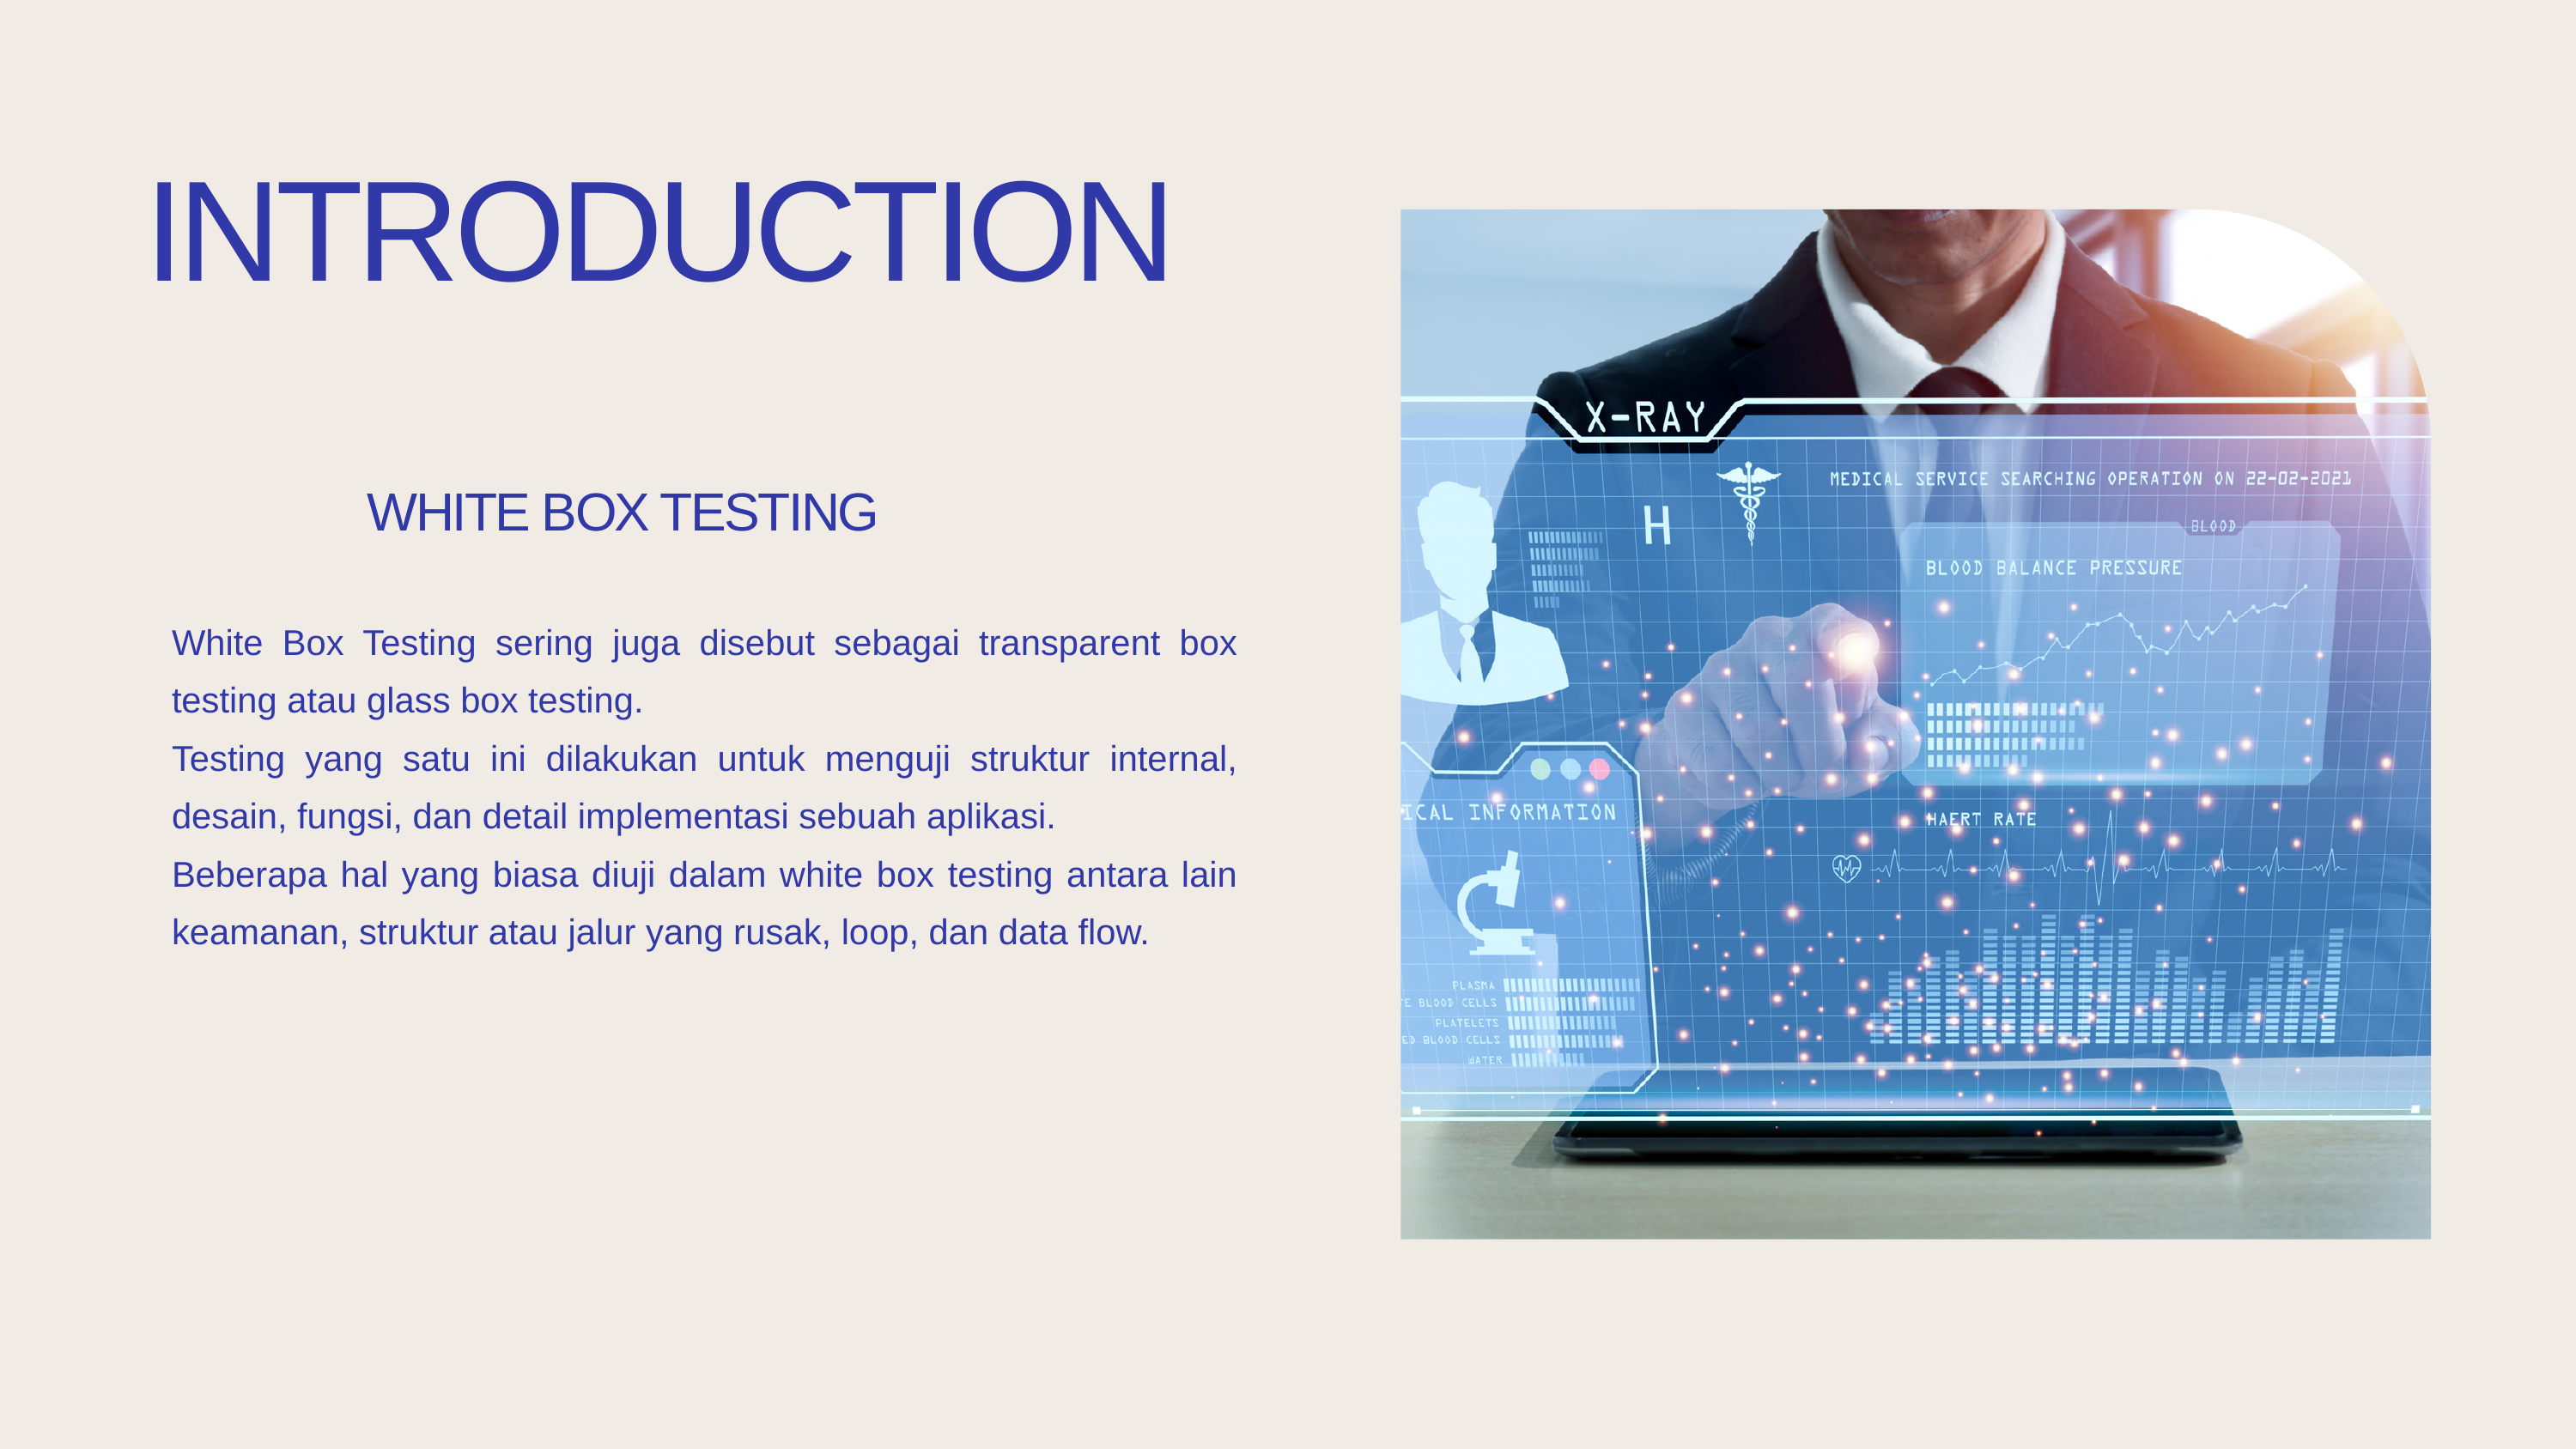

INTRODUCTION

WHITE BOX TESTING
White Box Testing sering juga disebut sebagai transparent box testing atau glass box testing.
Testing yang satu ini dilakukan untuk menguji struktur internal, desain, fungsi, dan detail implementasi sebuah aplikasi.
Beberapa hal yang biasa diuji dalam white box testing antara lain keamanan, struktur atau jalur yang rusak, loop, dan data flow.